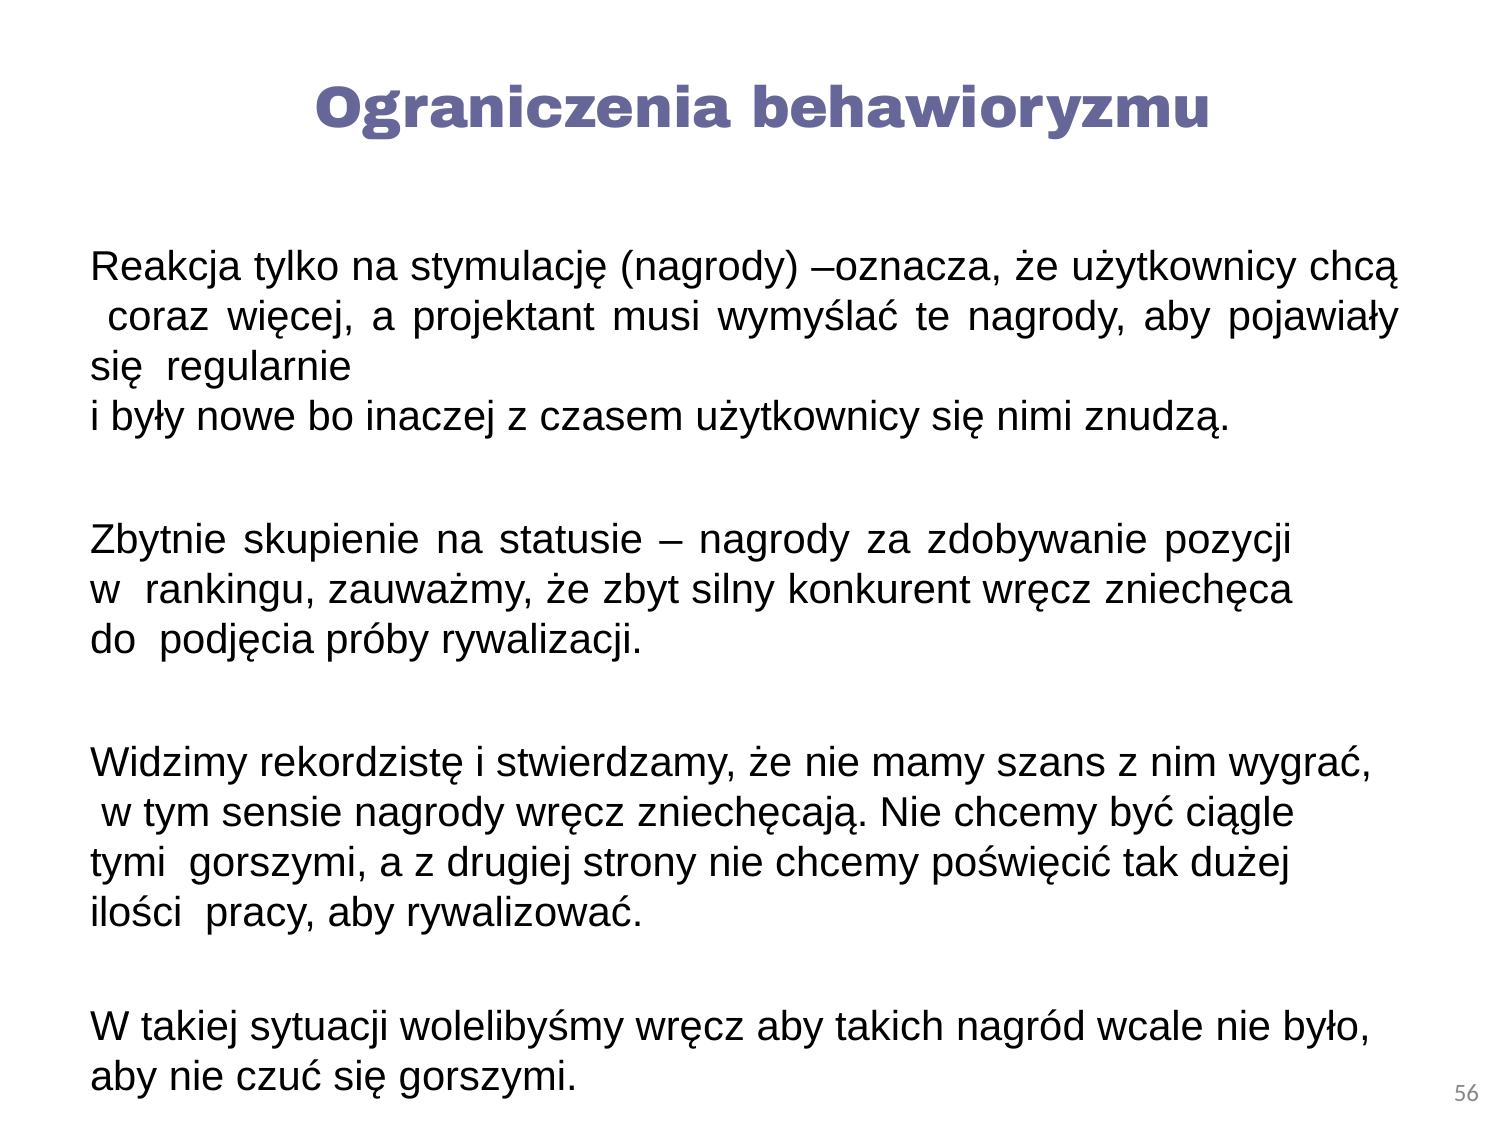

# Ograniczenia behawioryzmu
Reakcja tylko na stymulację (nagrody) –oznacza, że użytkownicy chcą  coraz więcej, a projektant musi wymyślać te nagrody, aby pojawiały się  regularnie
i były nowe bo inaczej z czasem użytkownicy się nimi znudzą.

Zbytnie skupienie na statusie – nagrody za zdobywanie pozycji w  rankingu, zauważmy, że zbyt silny konkurent wręcz zniechęca do  podjęcia próby rywalizacji.

Widzimy rekordzistę i stwierdzamy, że nie mamy szans z nim wygrać,  w tym sensie nagrody wręcz zniechęcają. Nie chcemy być ciągle tymi  gorszymi, a z drugiej strony nie chcemy poświęcić tak dużej ilości  pracy, aby rywalizować.
W takiej sytuacji wolelibyśmy wręcz aby takich nagród wcale nie było,
aby nie czuć się gorszymi.
56